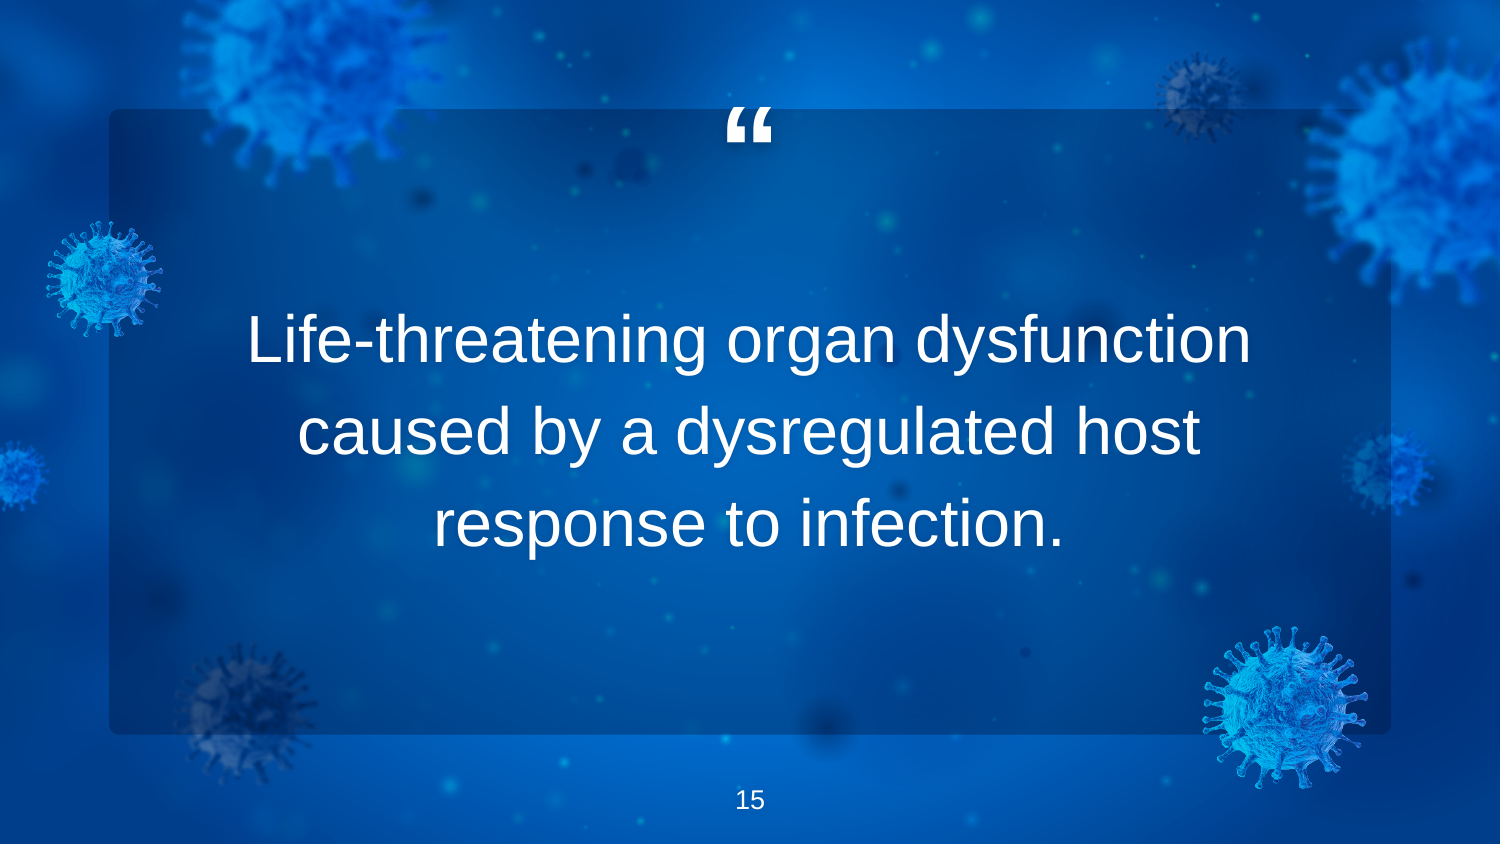

Life-threatening organ dysfunction caused by a dysregulated host response to infection.
15